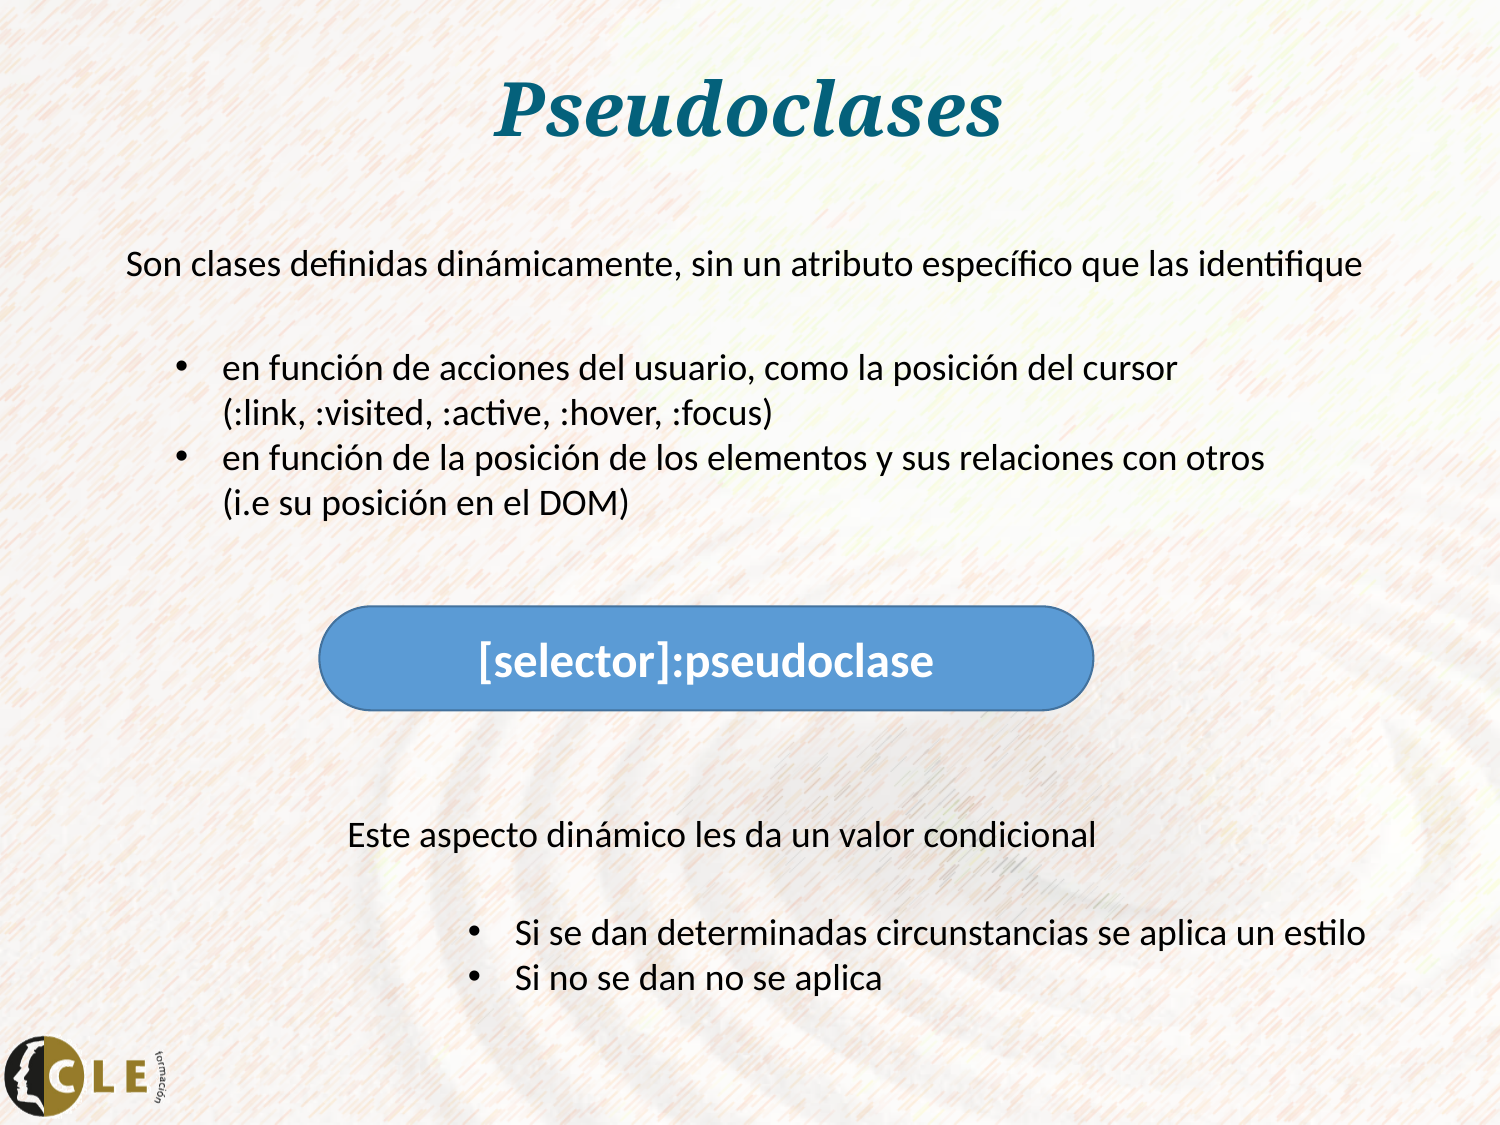

# Pseudoclases
Son clases definidas dinámicamente, sin un atributo específico que las identifique
en función de acciones del usuario, como la posición del cursor
(:link, :visited, :active, :hover, :focus)
en función de la posición de los elementos y sus relaciones con otros
(i.e su posición en el DOM)
[selector]:pseudoclase
Este aspecto dinámico les da un valor condicional
Si se dan determinadas circunstancias se aplica un estilo
Si no se dan no se aplica